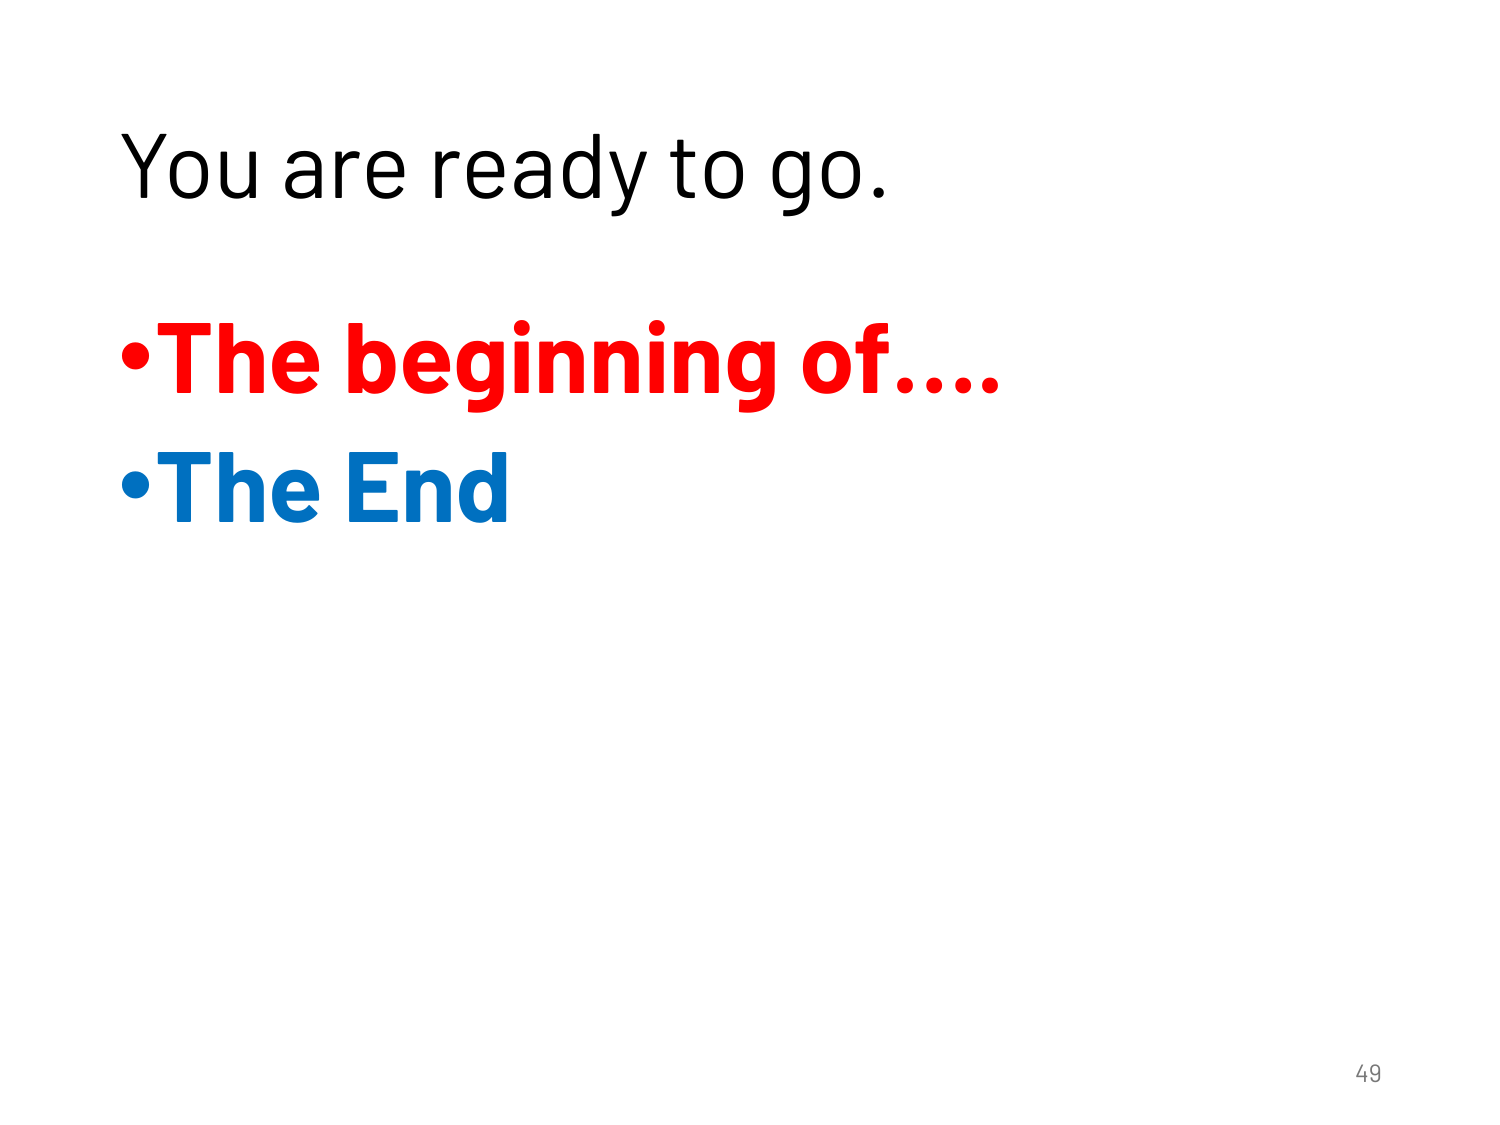

# You are ready to go.
The beginning of….
The End
49